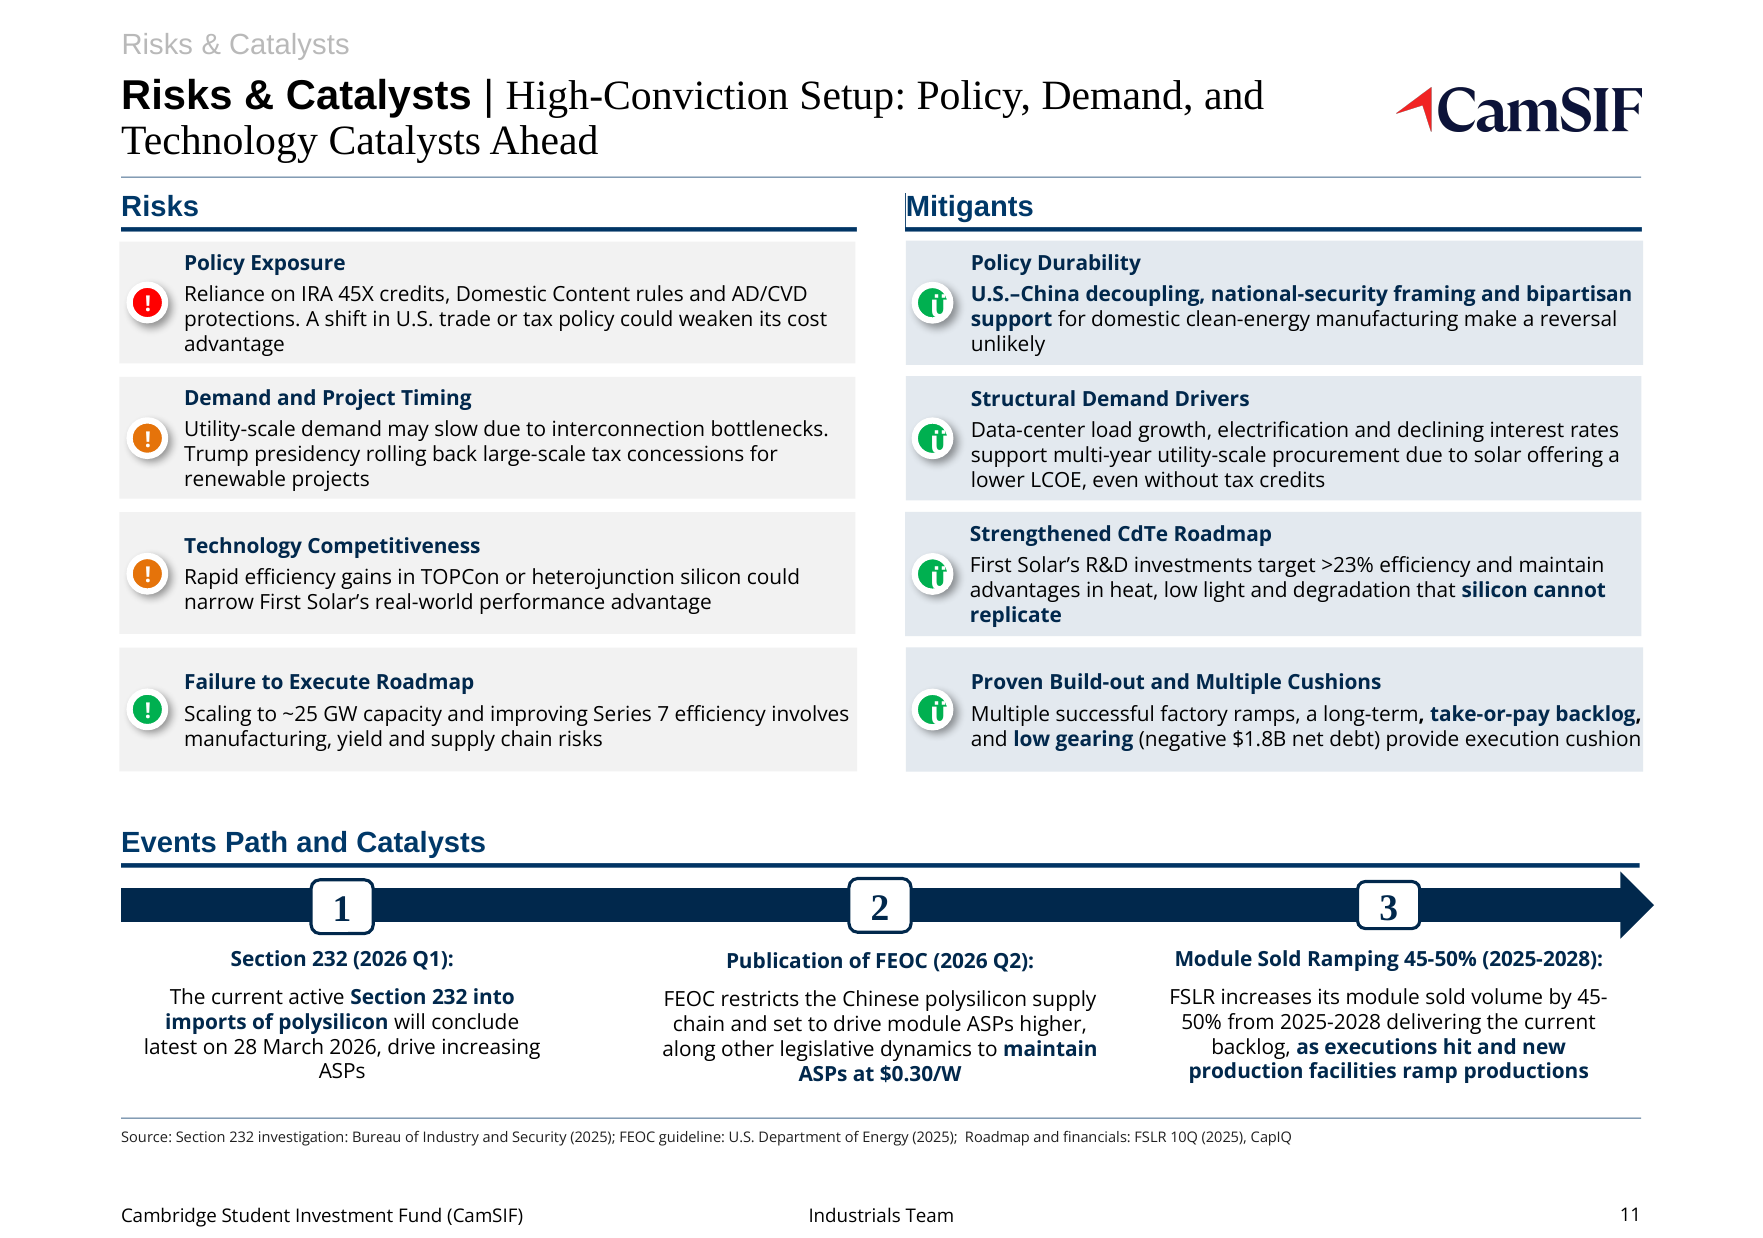

Risks & Catalysts
# Risks & Catalysts | High-Conviction Setup: Policy, Demand, and Technology Catalysts Ahead
Risks
Mitigants
Policy Durability
U.S.–China decoupling, national-security framing and bipartisan support for domestic clean-energy manufacturing make a reversal unlikely
Policy Exposure
Reliance on IRA 45X credits, Domestic Content rules and AD/CVD protections. A shift in U.S. trade or tax policy could weaken its cost advantage
!
ü
Structural Demand Drivers
Data-center load growth, electrification and declining interest rates support multi-year utility-scale procurement due to solar offering a lower LCOE, even without tax credits
Demand and Project Timing
Utility-scale demand may slow due to interconnection bottlenecks. Trump presidency rolling back large-scale tax concessions for renewable projects
!
ü
Strengthened CdTe Roadmap
First Solar’s R&D investments target >23% efficiency and maintain advantages in heat, low light and degradation that silicon cannot replicate
Technology Competitiveness
Rapid efficiency gains in TOPCon or heterojunction silicon could narrow First Solar’s real-world performance advantage
!
ü
Proven Build-out and Multiple Cushions
Multiple successful factory ramps, a long-term, take-or-pay backlog, and low gearing (negative $1.8B net debt) provide execution cushion
Failure to Execute Roadmap
Scaling to ~25 GW capacity and improving Series 7 efficiency involves manufacturing, yield and supply chain risks
!
ü
Events Path and Catalysts

2
1
3
Section 232 (2026 Q1):
The current active Section 232 into imports of polysilicon will conclude latest on 28 March 2026, drive increasing ASPs
Module Sold Ramping 45-50% (2025-2028):
FSLR increases its module sold volume by 45-50% from 2025-2028 delivering the current backlog, as executions hit and new production facilities ramp productions
Publication of FEOC (2026 Q2):
FEOC restricts the Chinese polysilicon supply chain and set to drive module ASPs higher, along other legislative dynamics to maintain ASPs at $0.30/W
Source: Section 232 investigation: Bureau of Industry and Security (2025); FEOC guideline: U.S. Department of Energy (2025);  Roadmap and financials: FSLR 10Q (2025), CapIQ

11